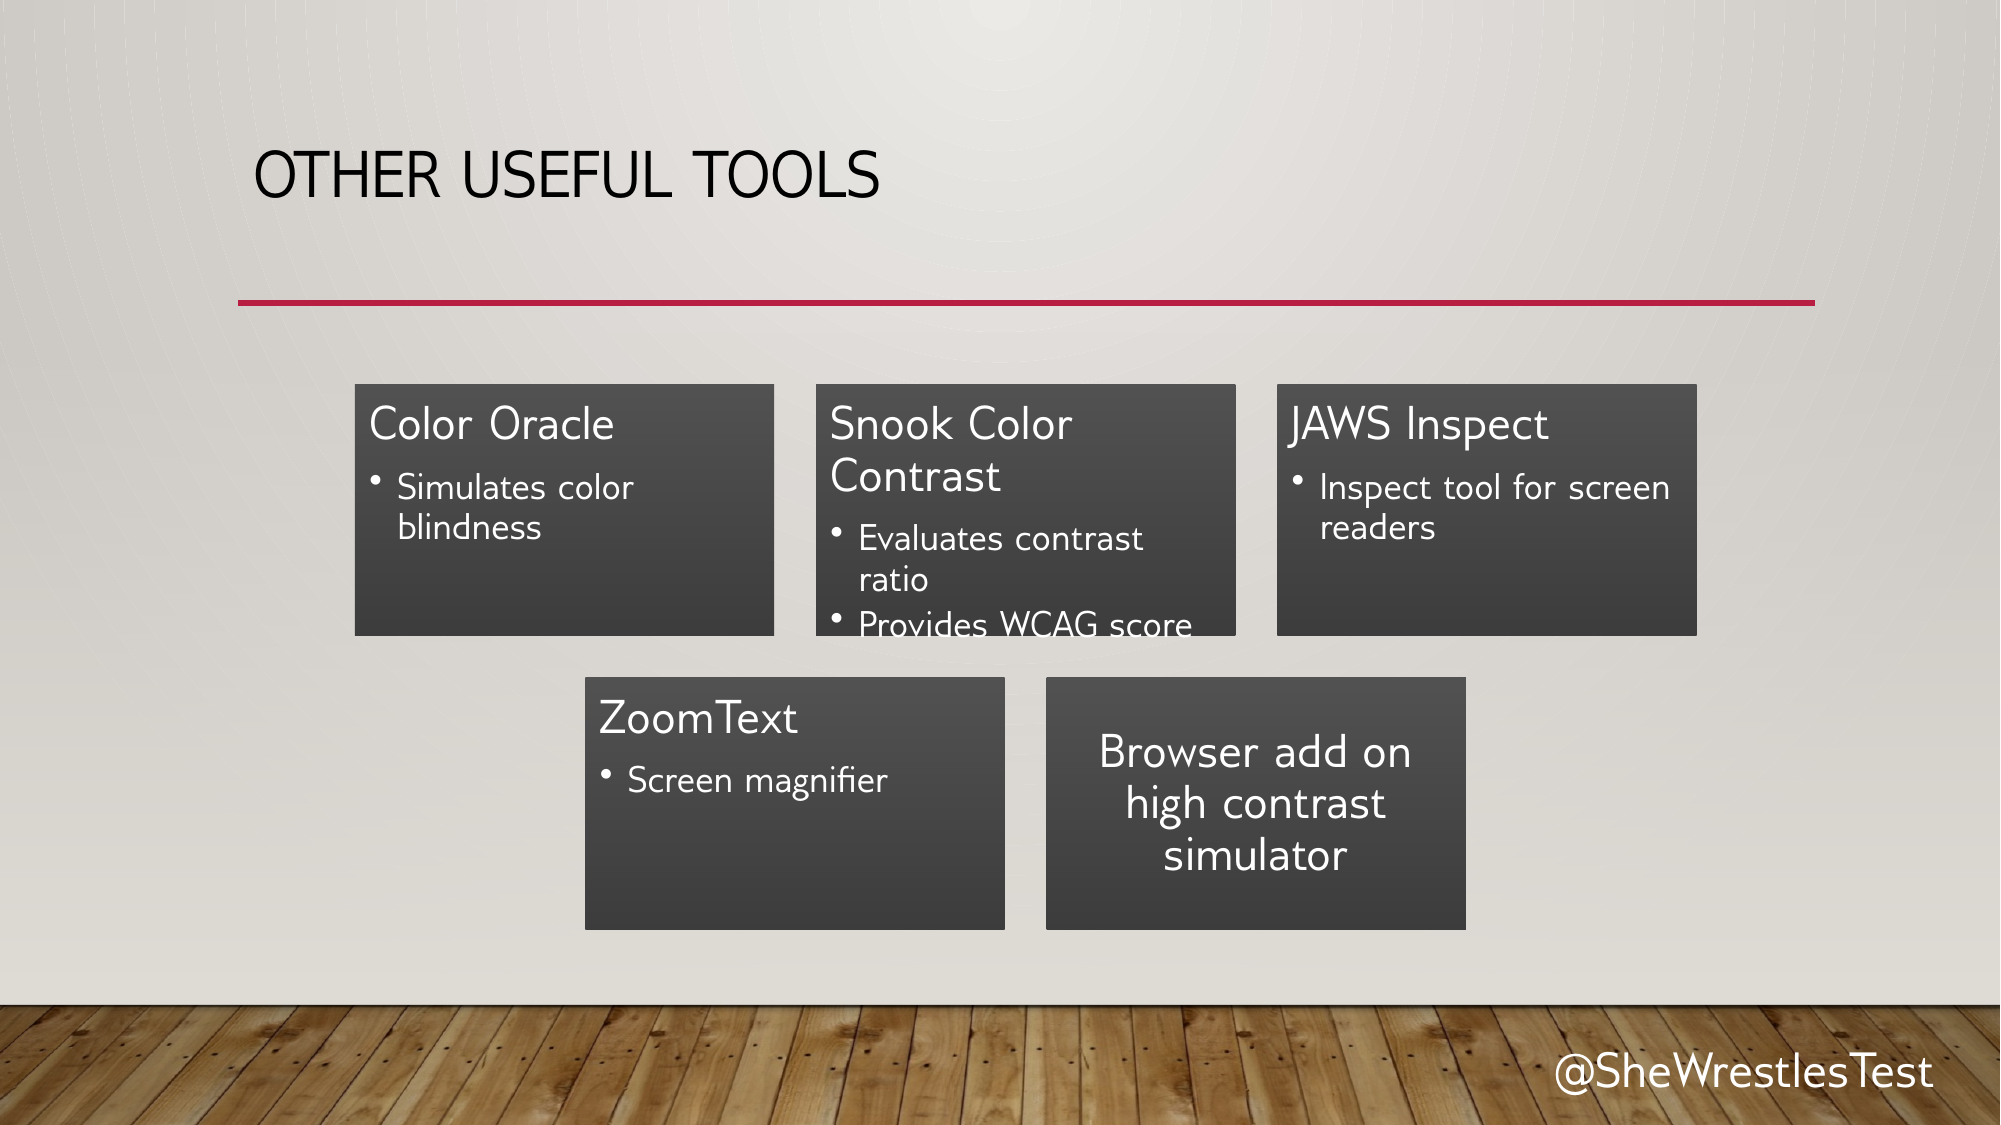

# Other Useful Tools
Color Oracle
Simulates color blindness
Snook Color Contrast
Evaluates contrast ratio
Provides WCAG score
JAWS Inspect
Inspect tool for screen readers
ZoomText
Screen magnifier
Browser add on high contrast simulator
@SheWrestlesTest